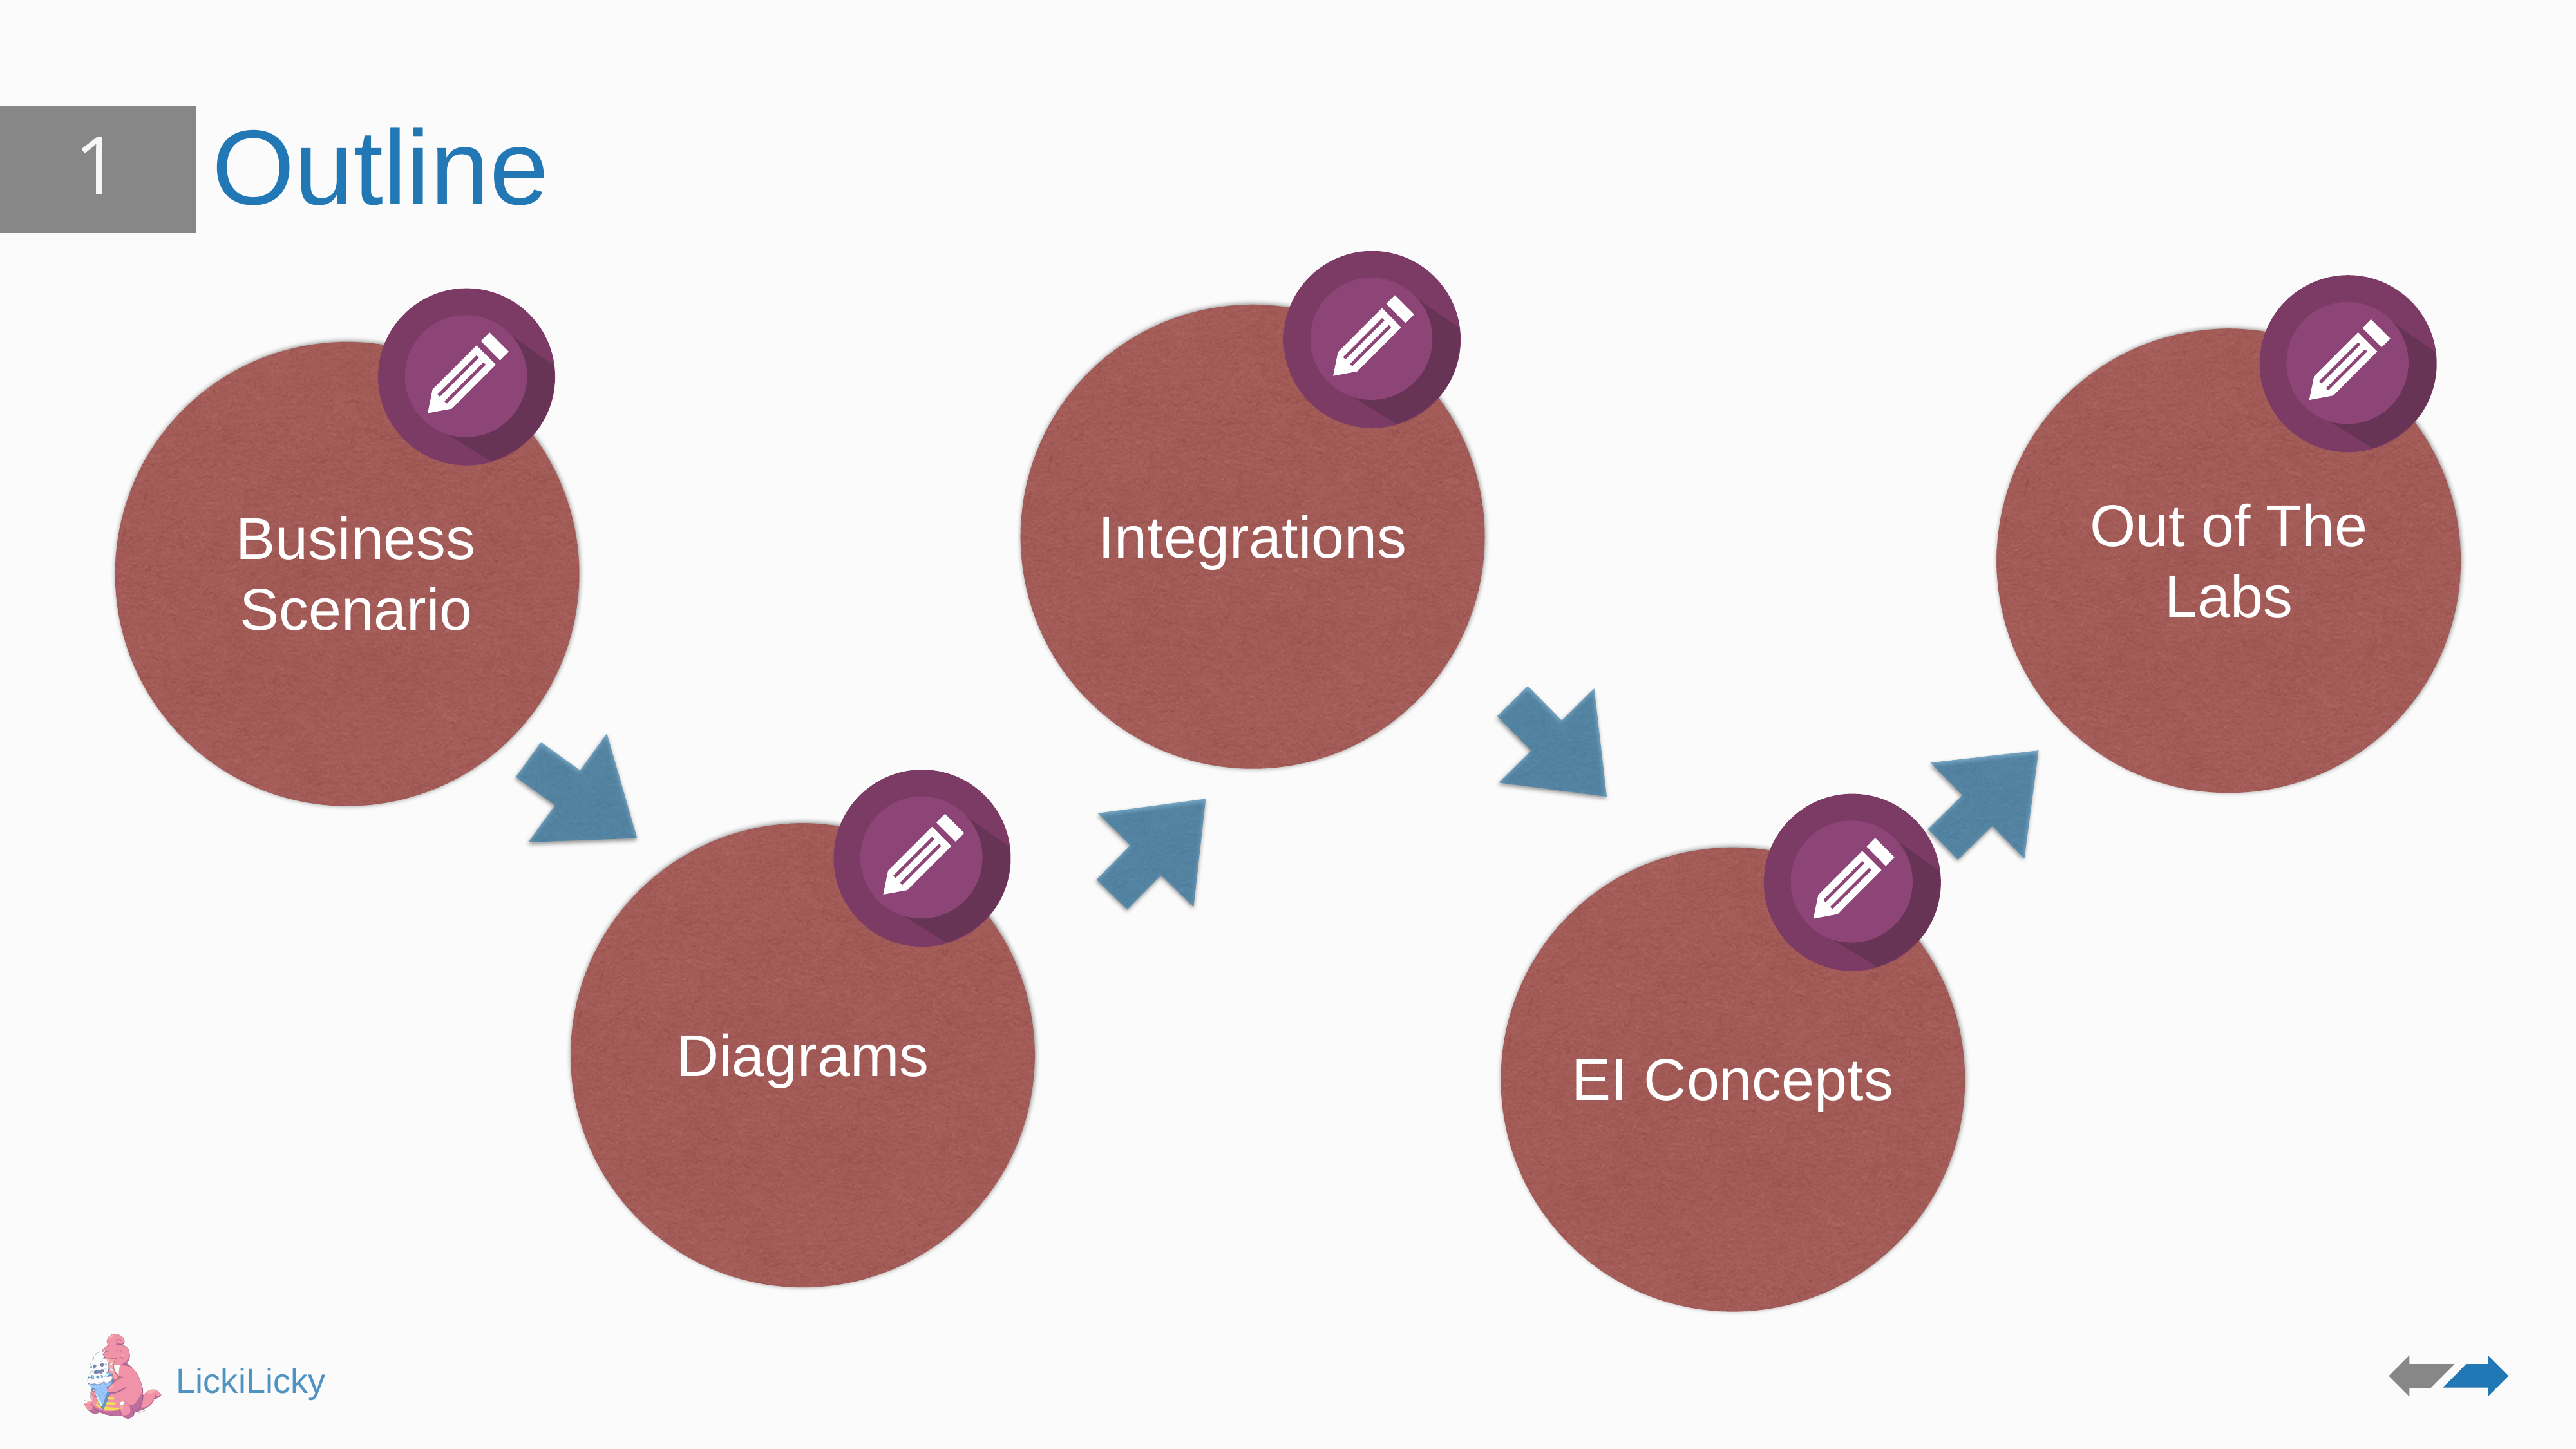

# Outline
1

Out of The Labs
Integrations
Business Scenario

Diagrams
EI Concepts